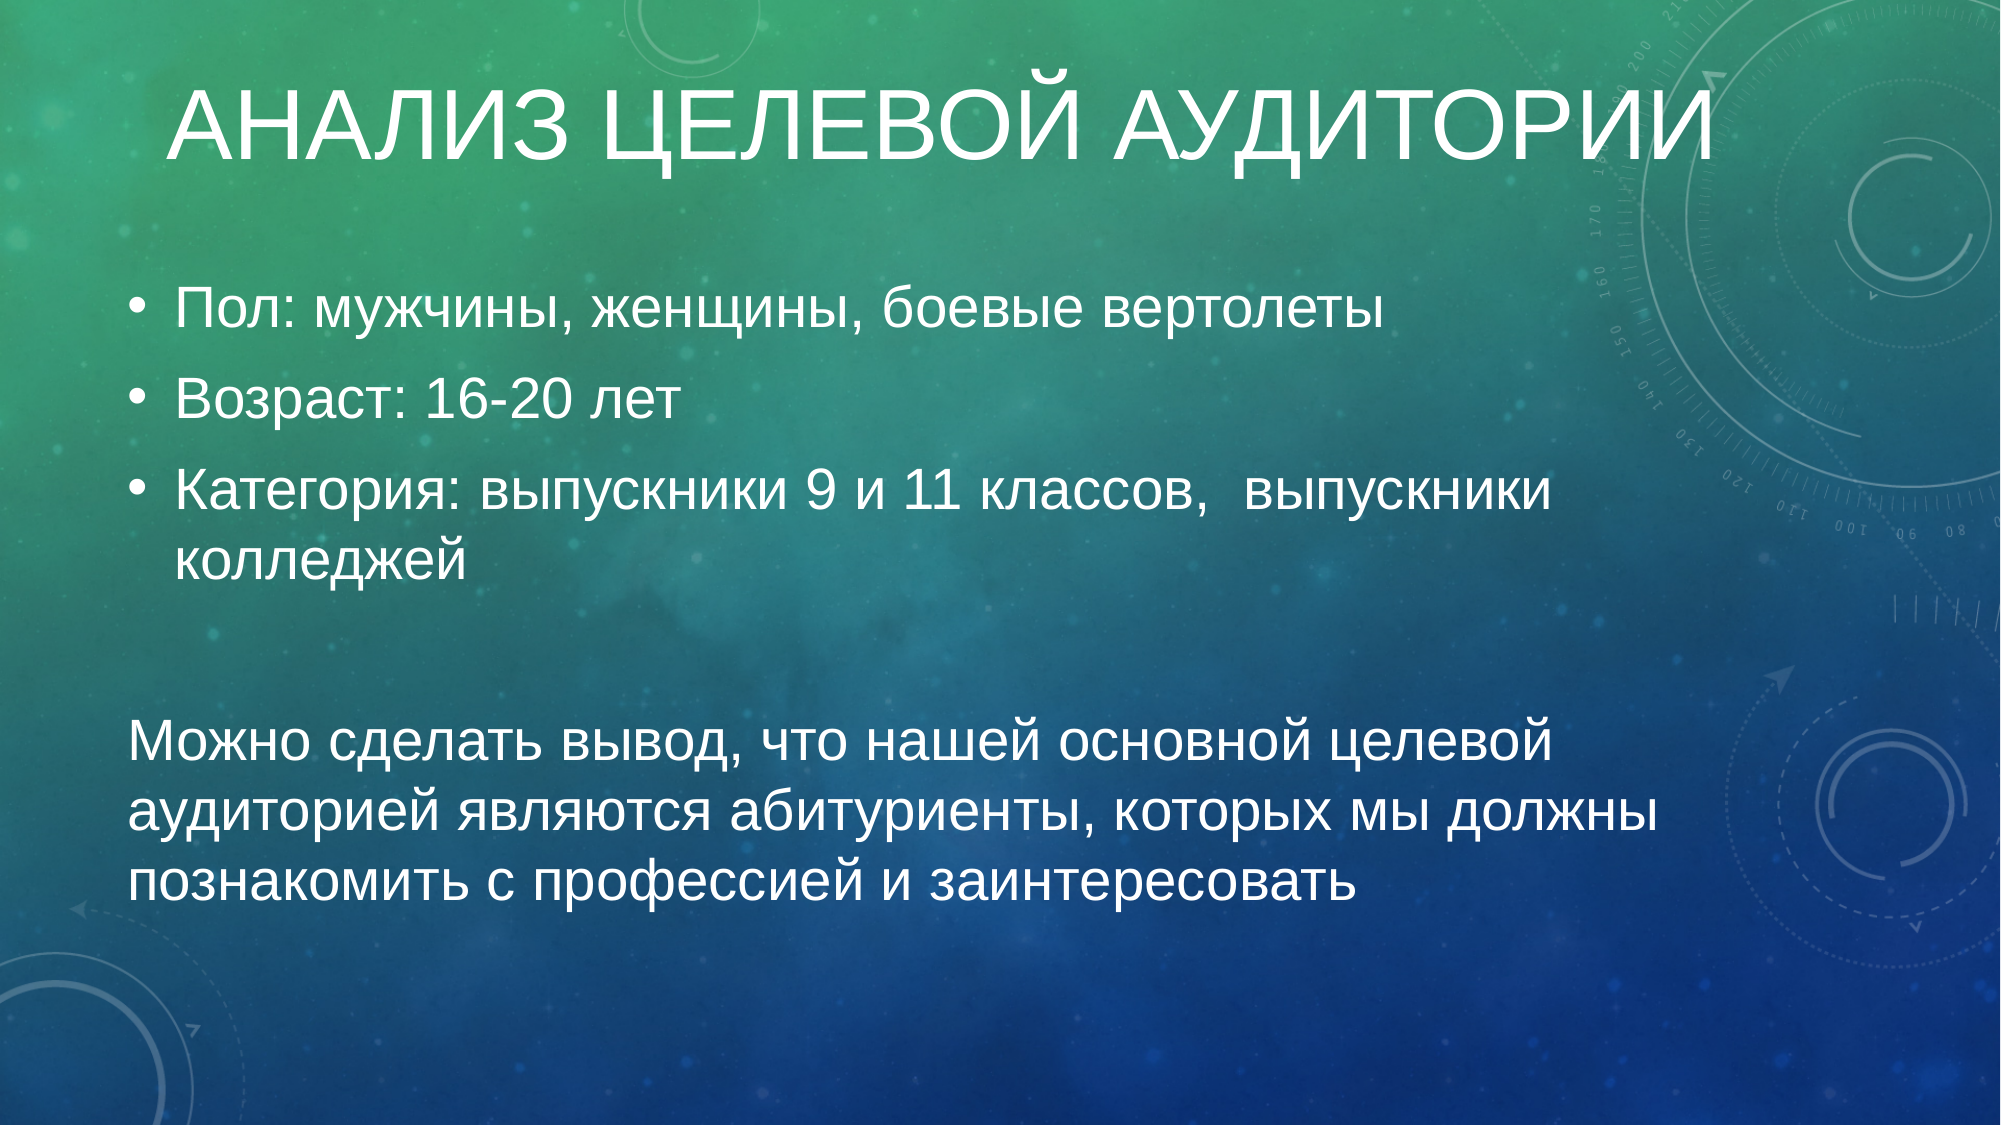

# Анализ целевой аудитории
Пол: мужчины, женщины, боевые вертолеты
Возраст: 16-20 лет
Категория: выпускники 9 и 11 классов,  выпускники колледжей

Можно сделать вывод, что нашей основной целевой аудиторией являются абитуриенты, которых мы должны познакомить с профессией и заинтересовать